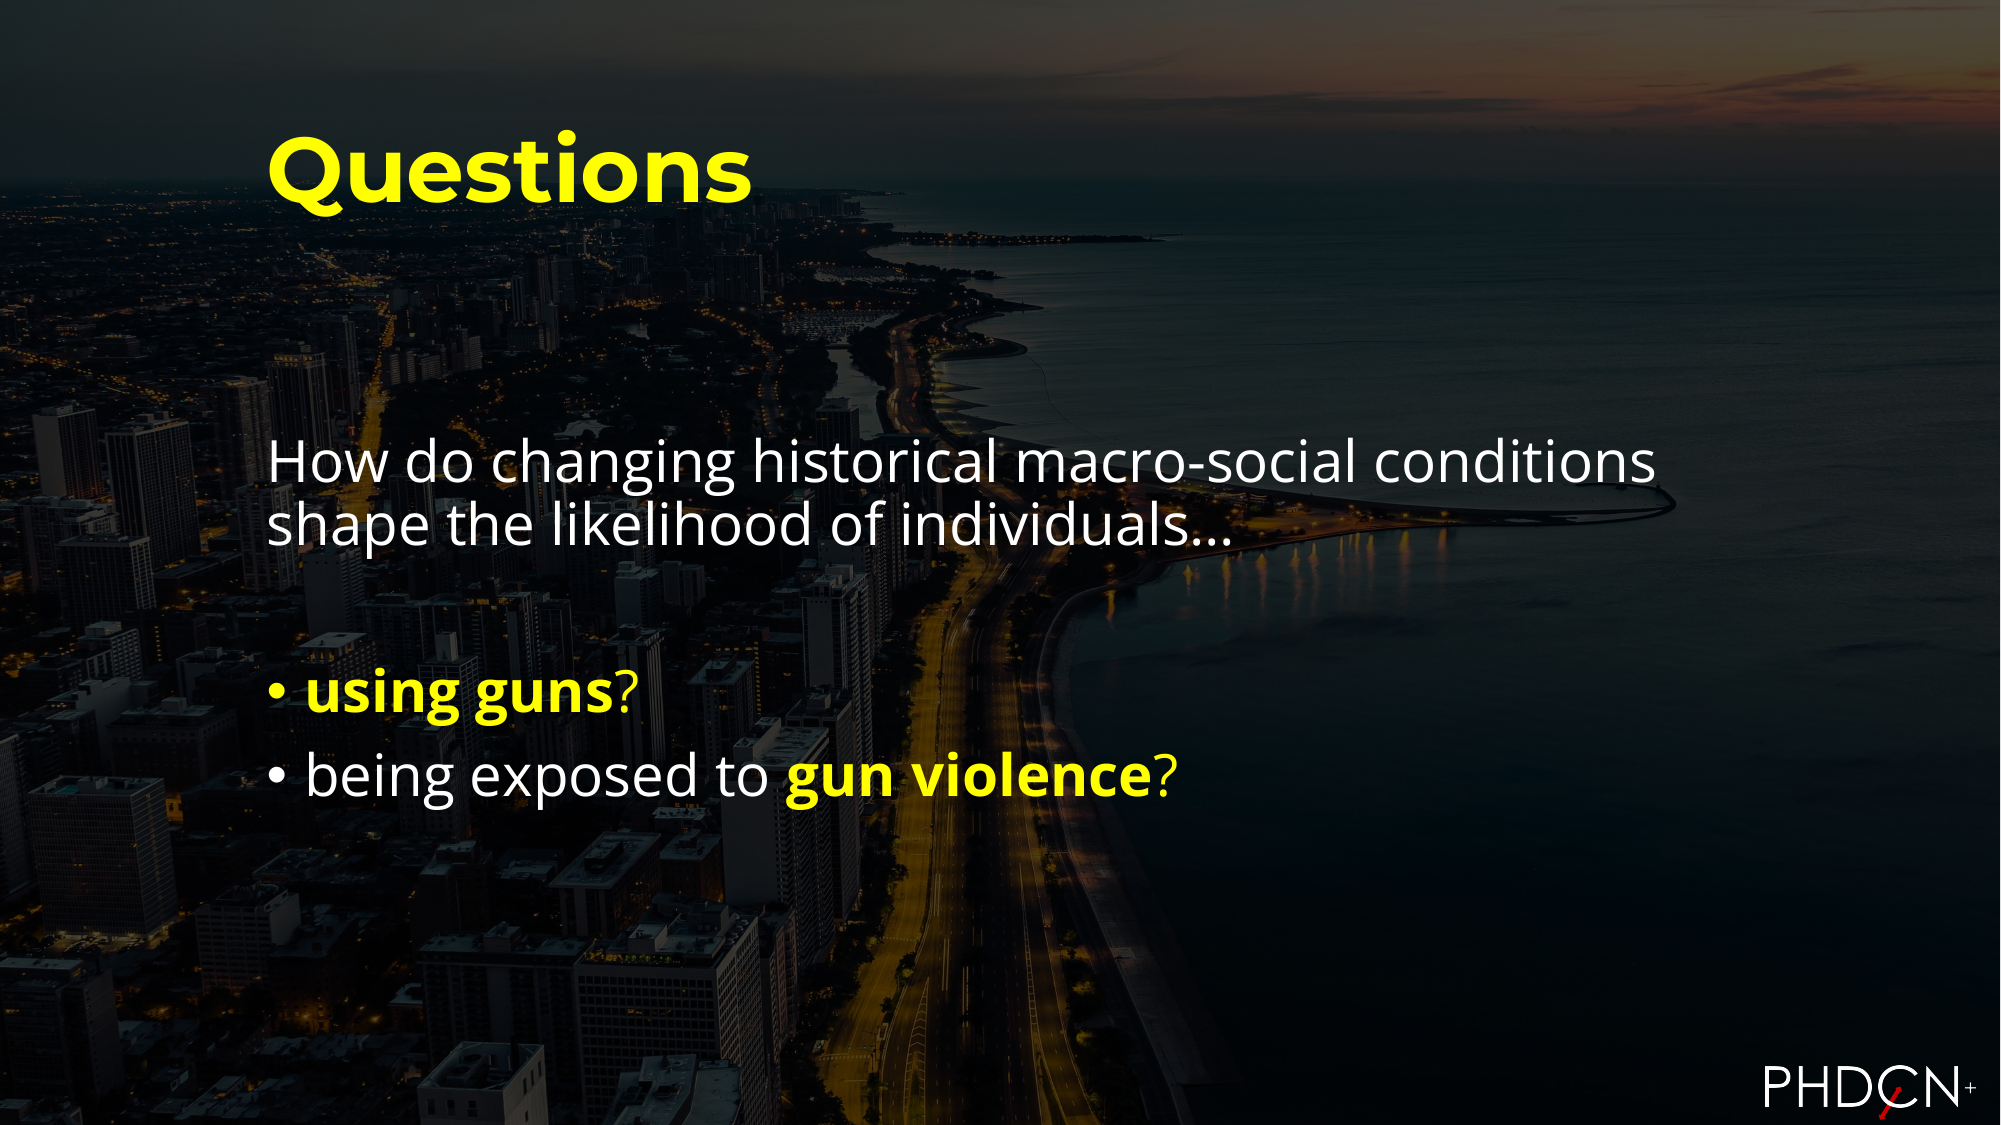

# Questions

How do changing historical macro-social conditions shape the likelihood of individuals…

using guns?
being exposed to gun violence?